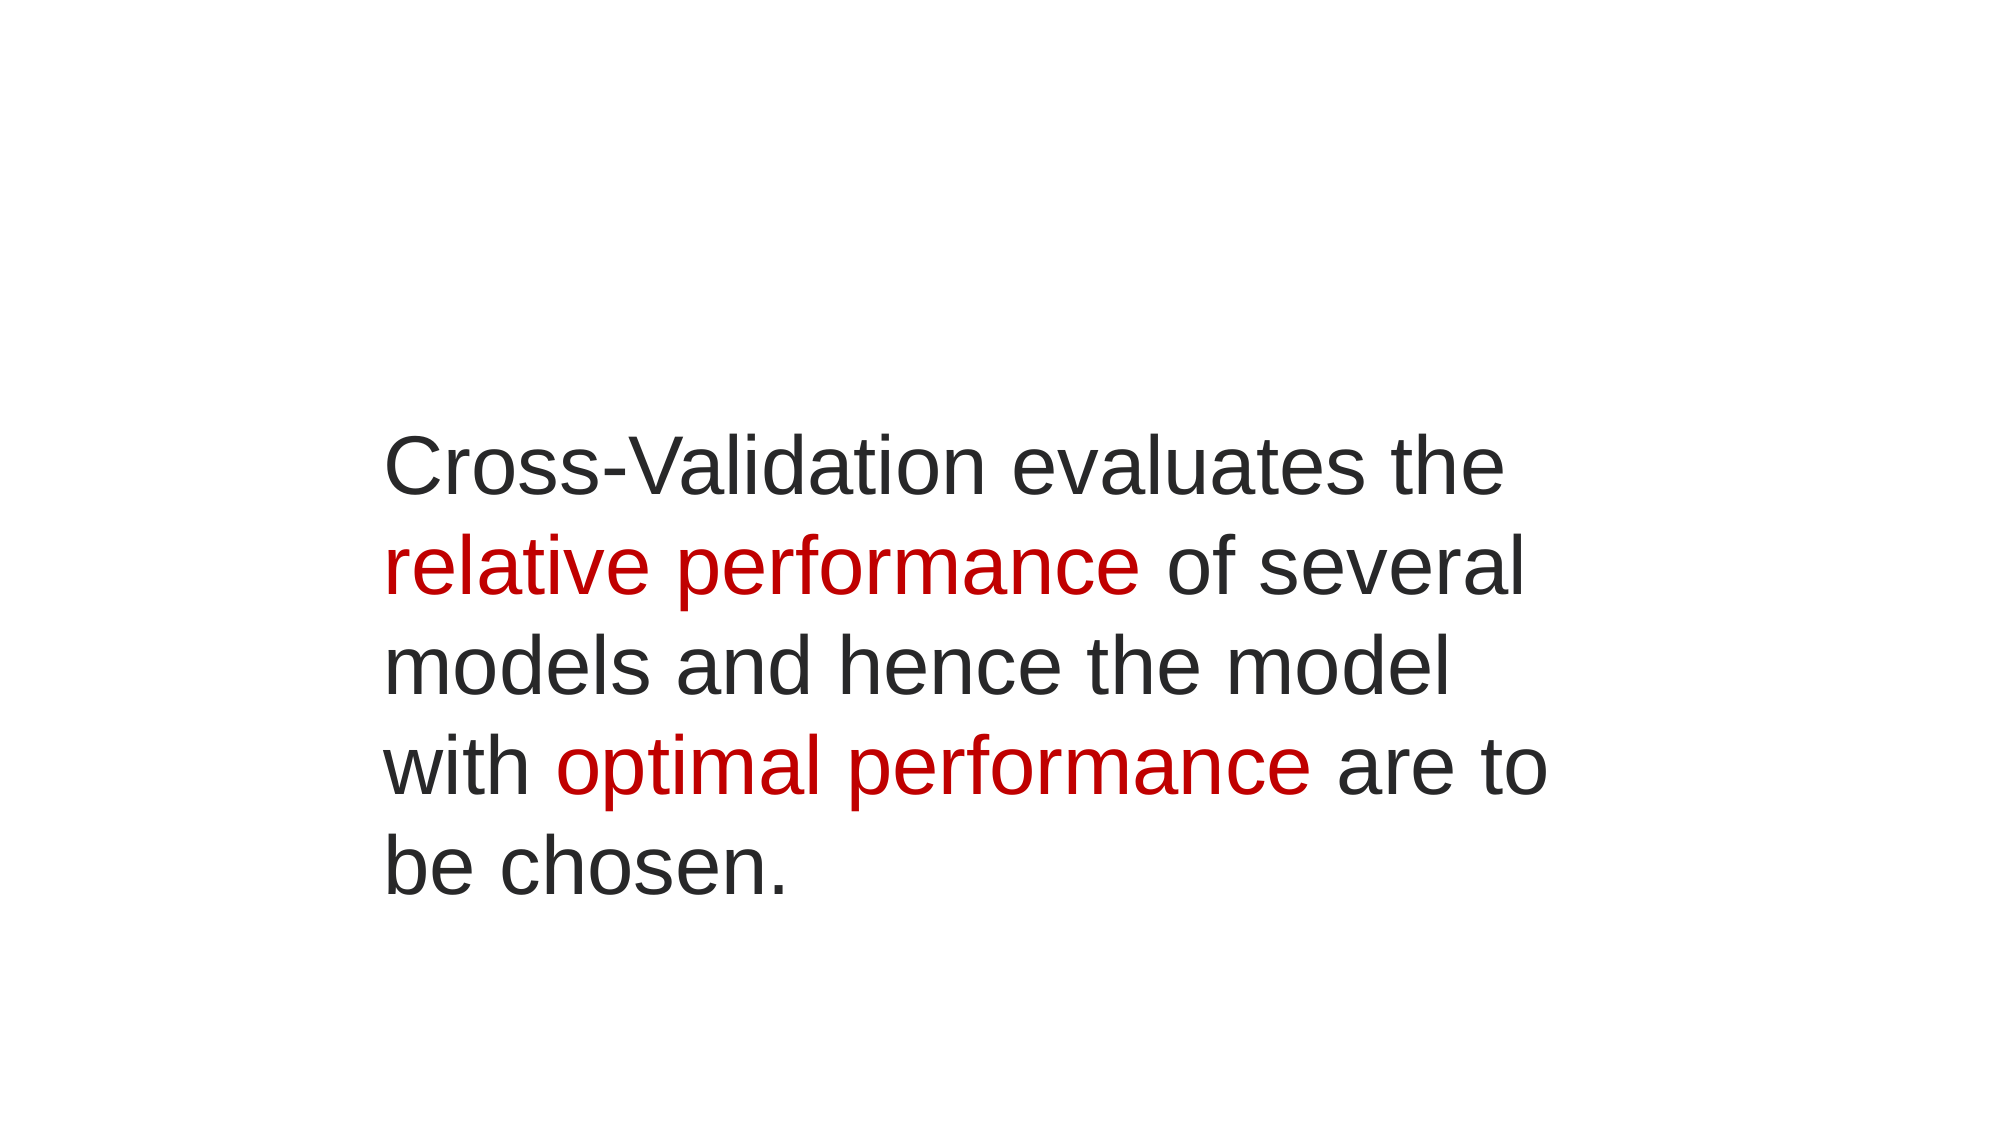

Cross-Validation evaluates the relative performance of several models and hence the model with optimal performance are to be chosen.